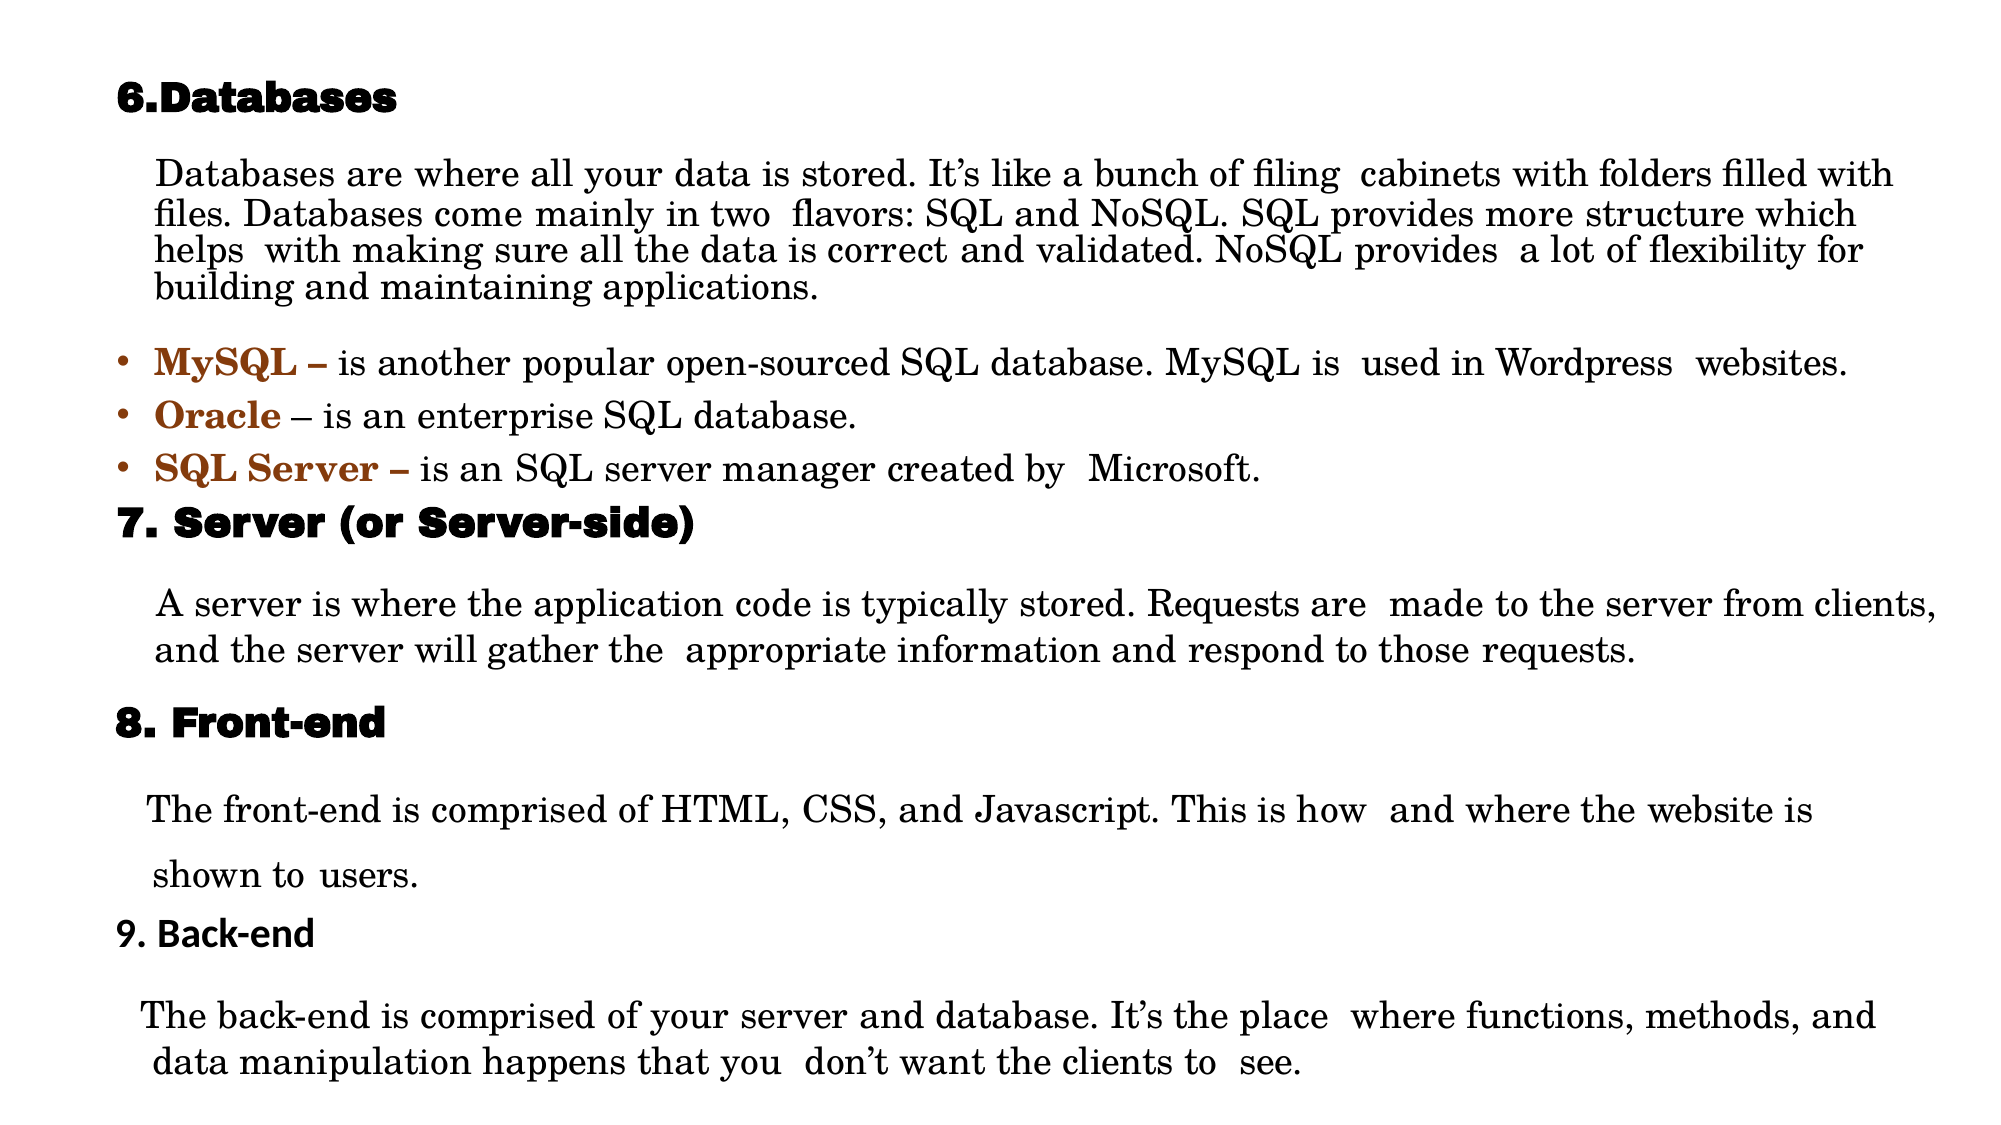

6.Databases
   Databases are where all your data is stored. It’s like a bunch of filing  cabinets with folders filled with files. Databases come mainly in two  flavors: SQL and NoSQL. SQL provides more structure which helps  with making sure all the data is correct and validated. NoSQL provides  a lot of flexibility for building and maintaining applications.
MySQL – is another popular open-sourced SQL database. MySQL is  used in Wordpress websites.
Oracle – is an enterprise SQL database.
SQL Server – is an SQL server manager created by Microsoft.
7. Server (or Server-side)
   A server is where the application code is typically stored. Requests are  made to the server from clients, and the server will gather the  appropriate information and respond to those requests.
8. Front-end
   The front-end is comprised of HTML, CSS, and Javascript. This is how  and where the website is shown to users.
9. Back-end
  The back-end is comprised of your server and database. It’s the place  where functions, methods, and data manipulation happens that you  don’t want the clients to see.